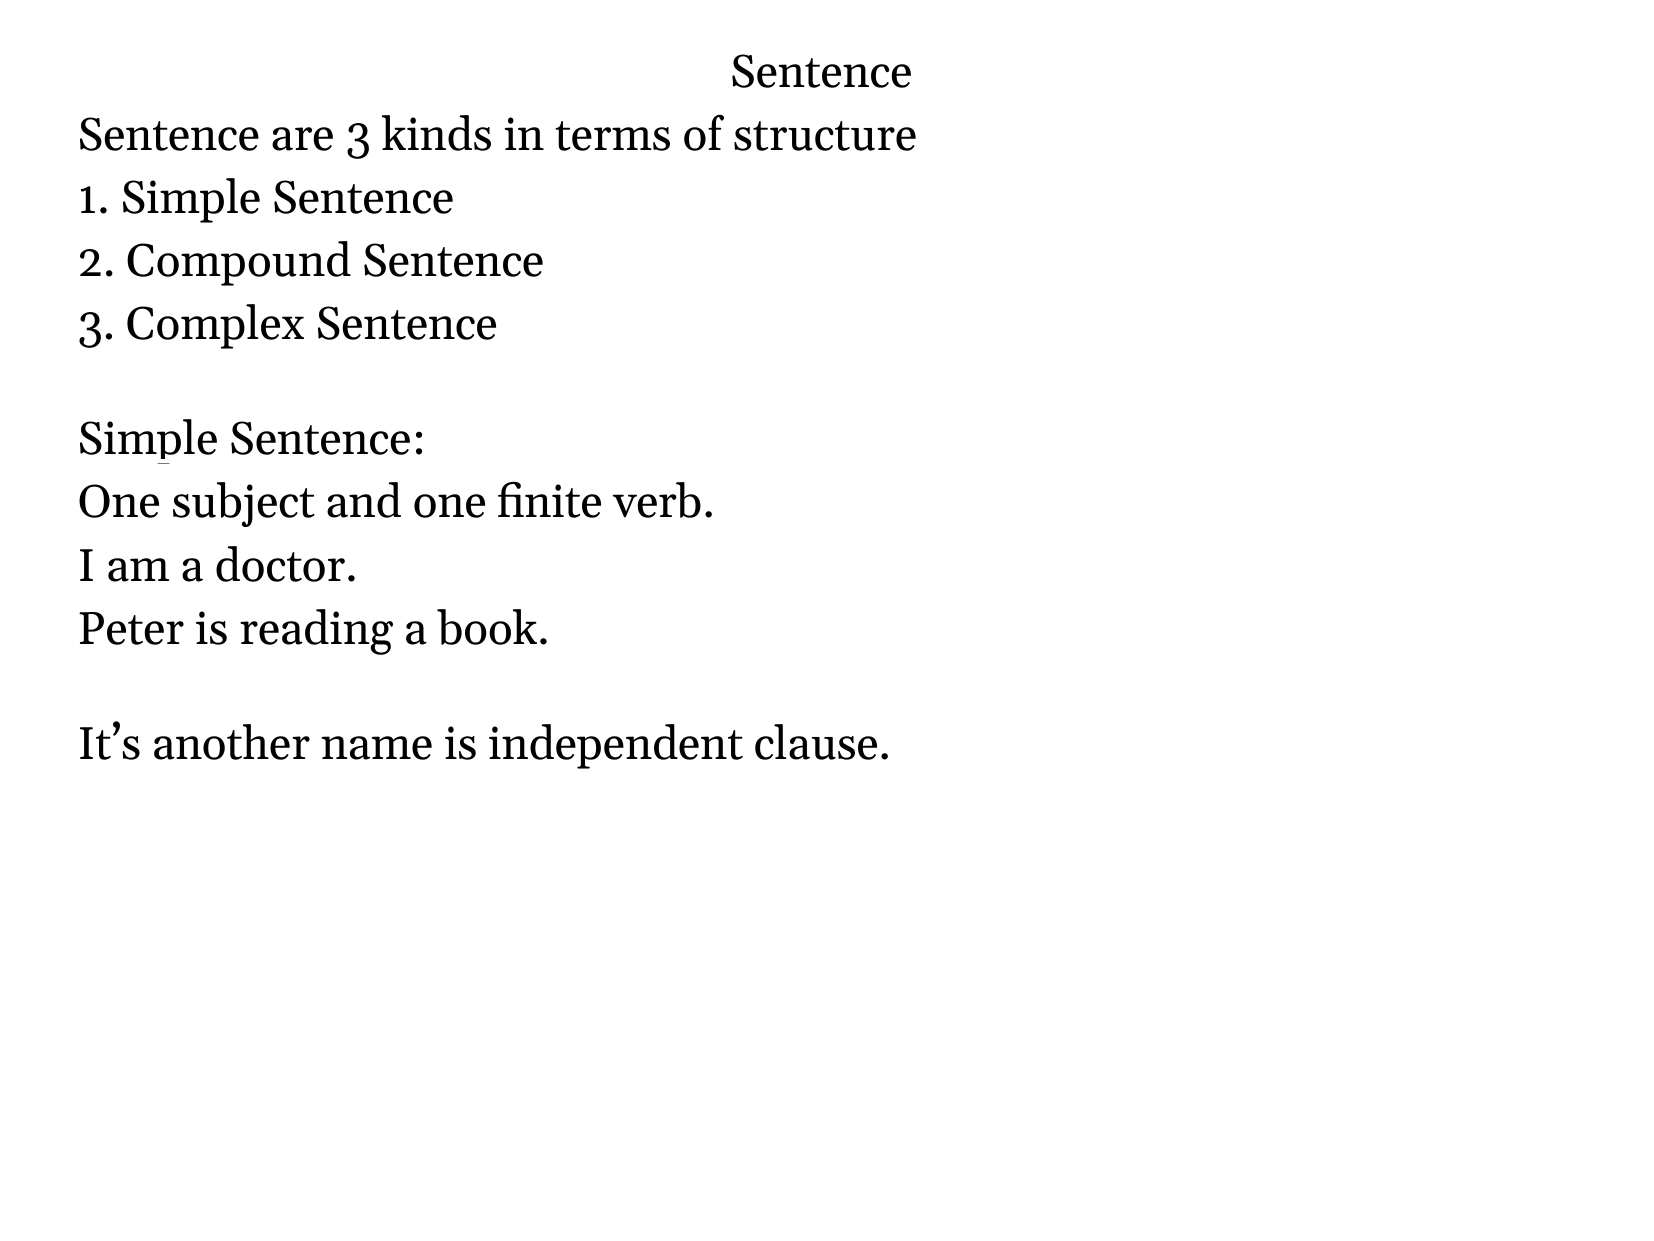

Sentence
Sentence are 3 kinds in terms of structure
1. Simple Sentence
2. Compound Sentence
3. Complex Sentence

Simple Sentence:
One subject and one finite verb.
I am a doctor.
Peter is reading a book.

It’s another name is independent clause.